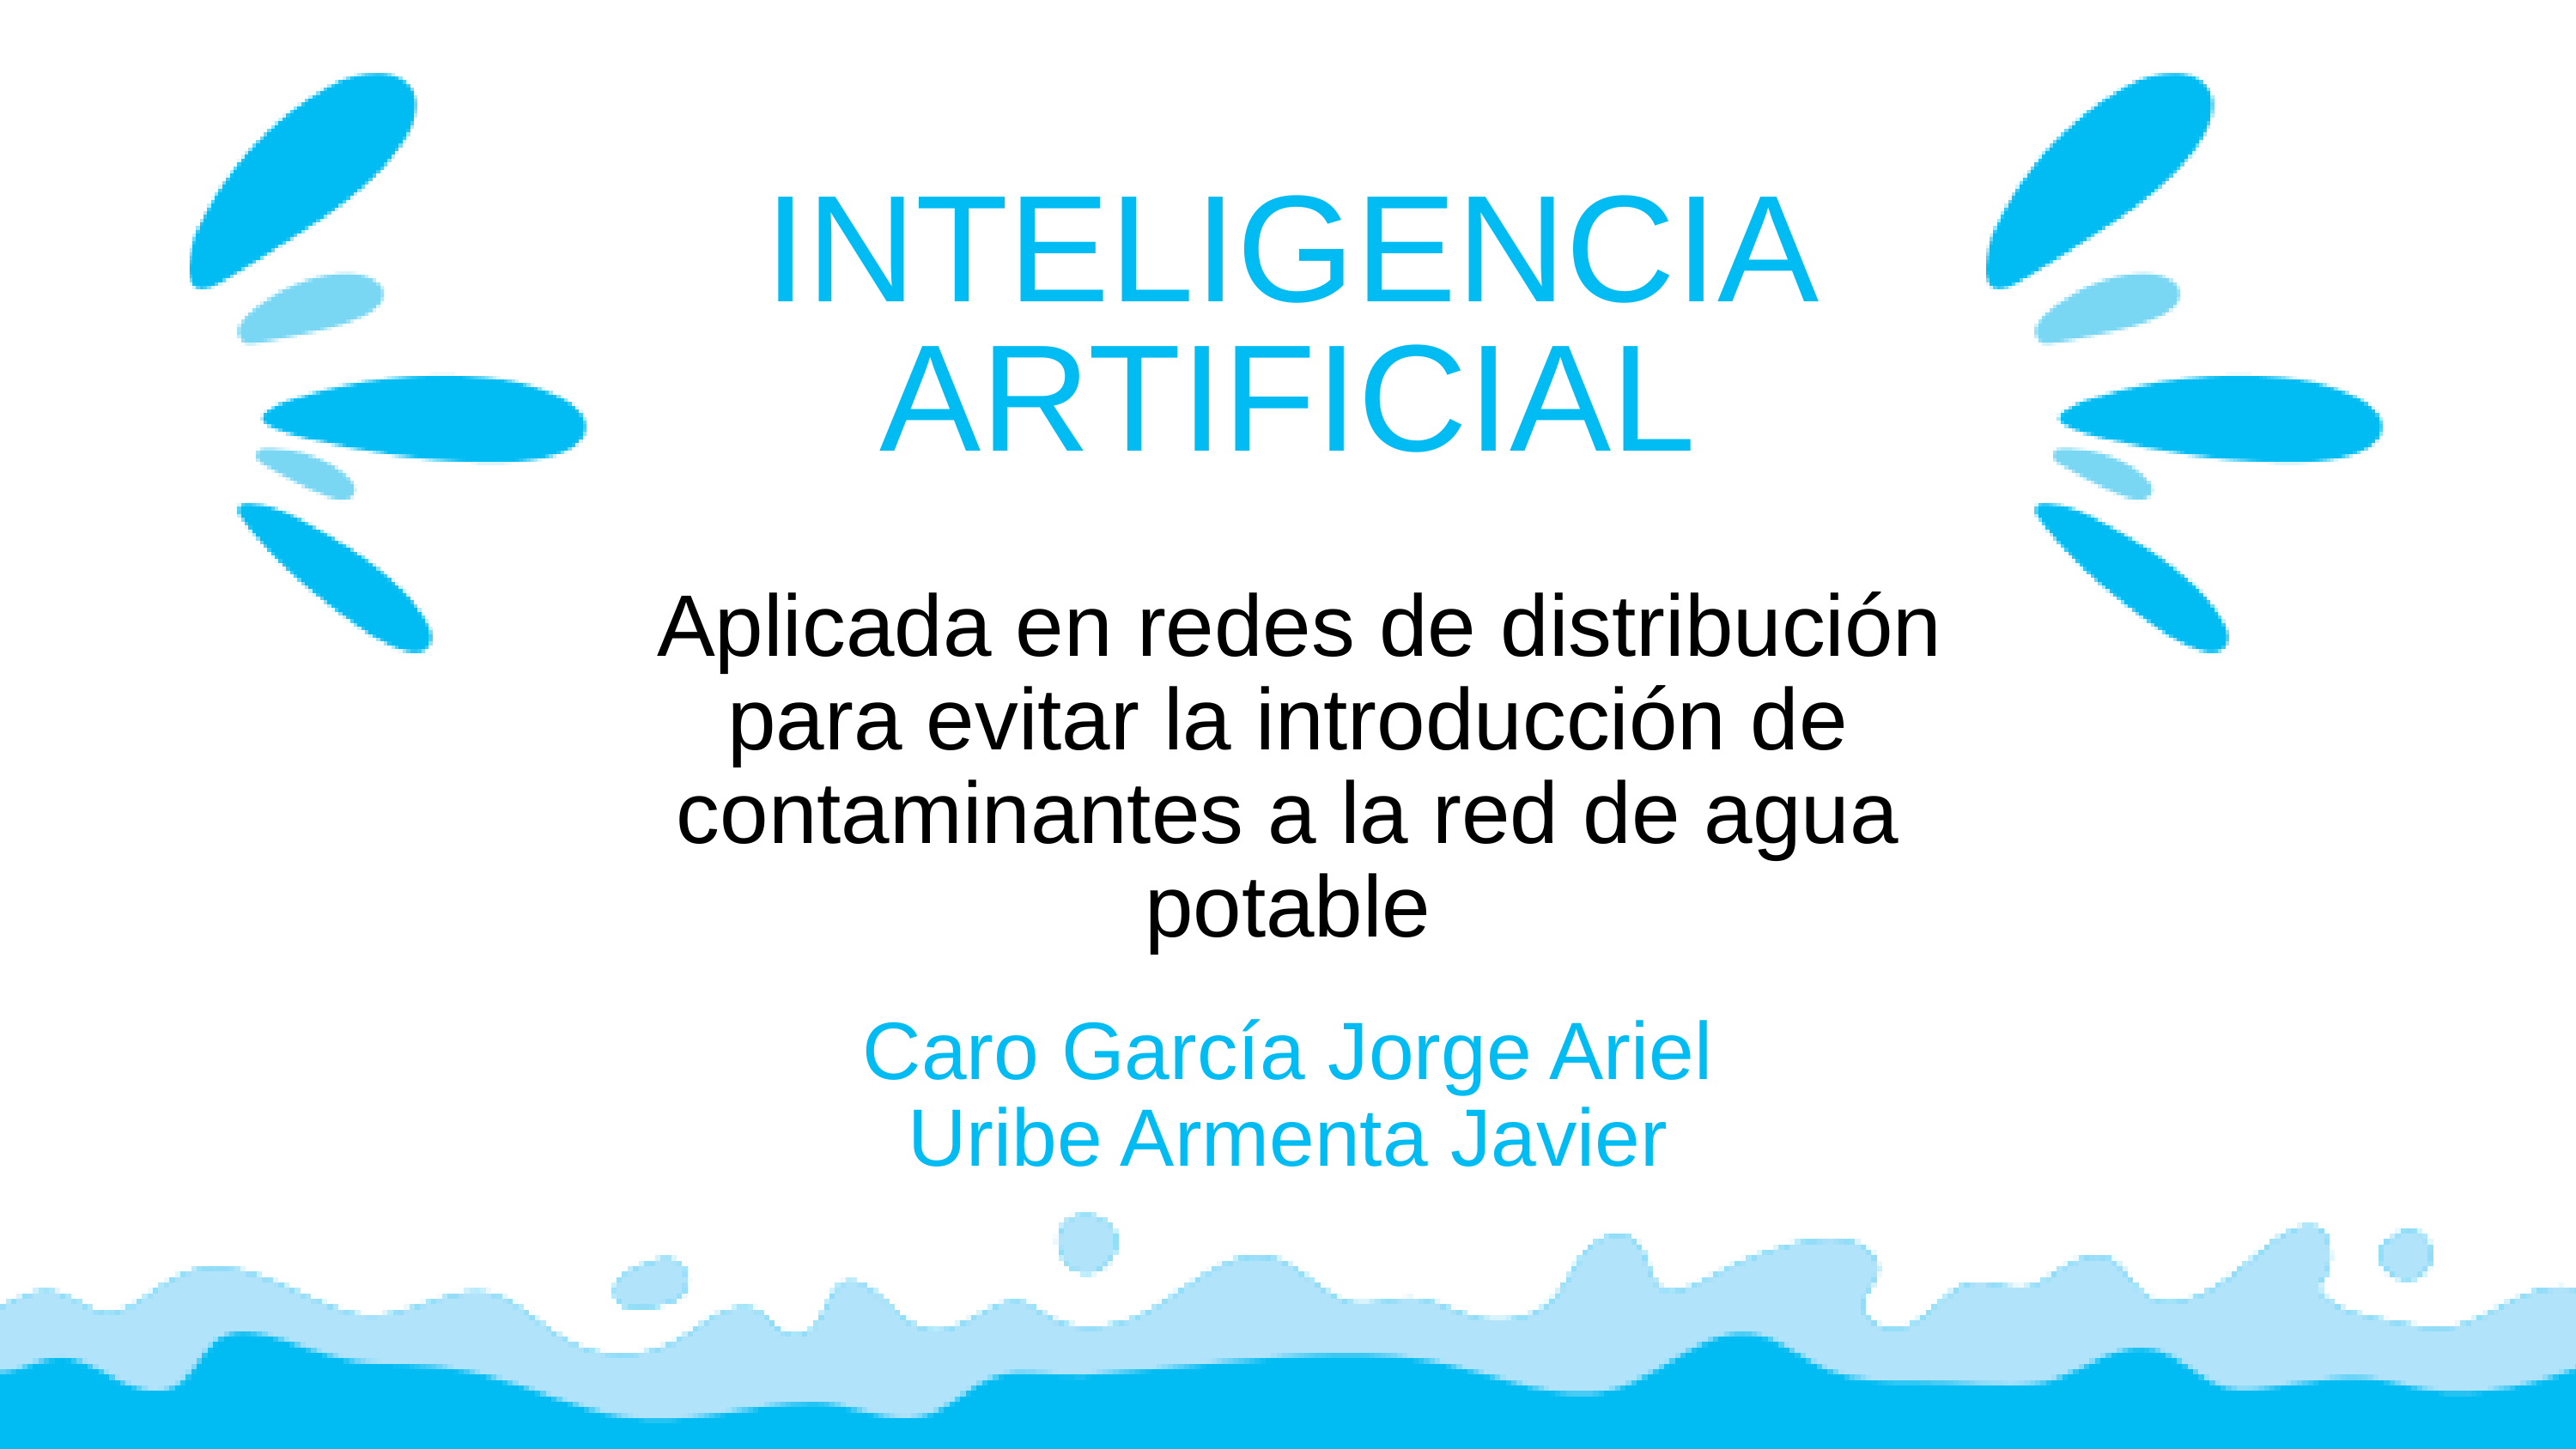

INTELIGENCIA ARTIFICIAL
 Aplicada en redes de distribución para evitar la introducción de contaminantes a la red de agua potable

Caro García Jorge Ariel
Uribe Armenta Javier